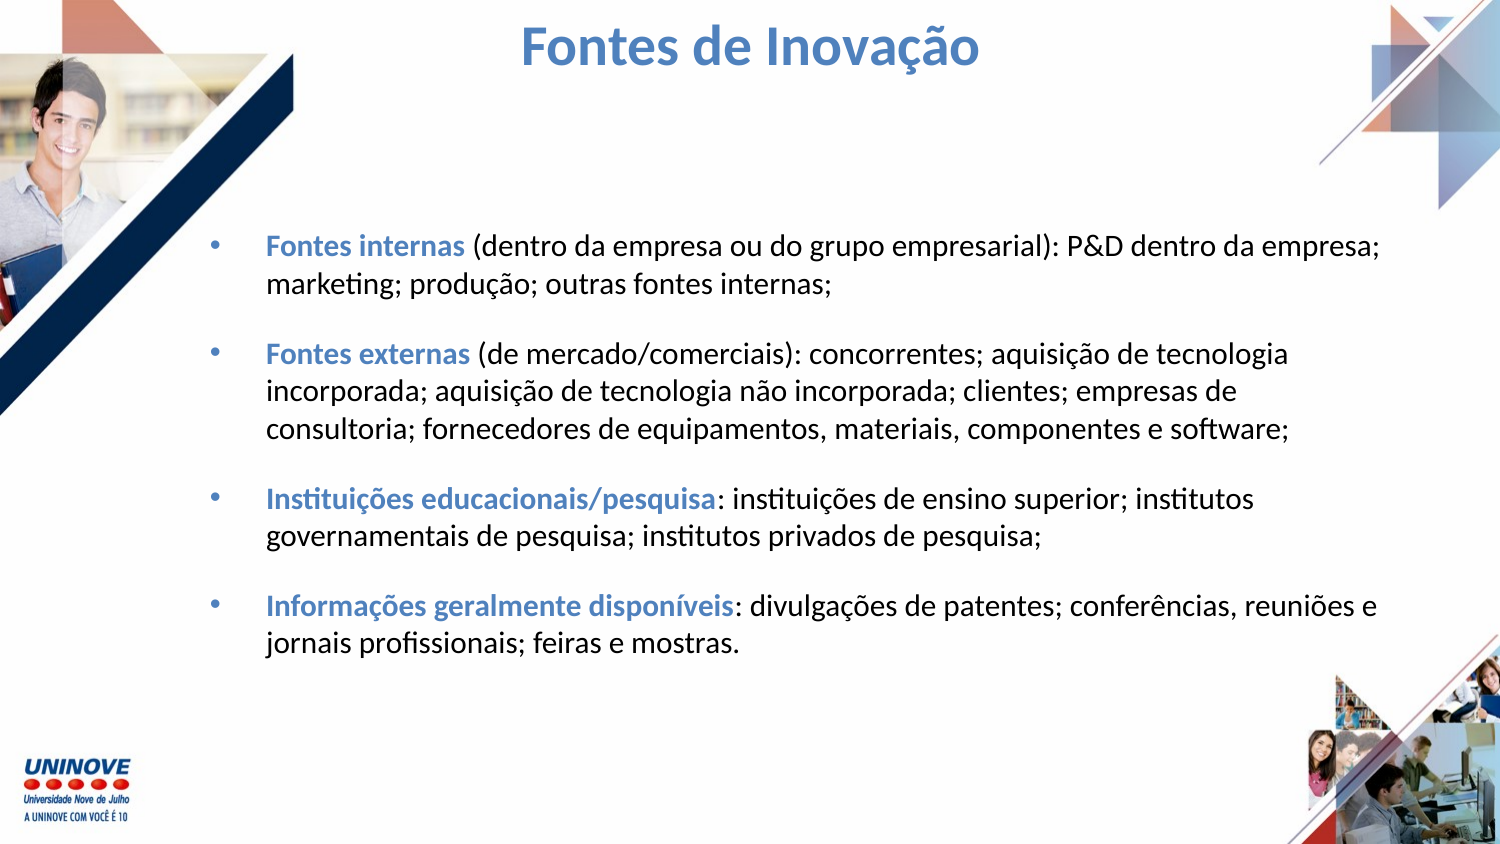

# Fontes de Inovação
Fontes internas (dentro da empresa ou do grupo empresarial): P&D dentro da empresa; marketing; produção; outras fontes internas;

Fontes externas (de mercado/comerciais): concorrentes; aquisição de tecnologia incorporada; aquisição de tecnologia não incorporada; clientes; empresas de consultoria; fornecedores de equipamentos, materiais, componentes e software;

Instituições educacionais/pesquisa: instituições de ensino superior; institutos governamentais de pesquisa; institutos privados de pesquisa;

Informações geralmente disponíveis: divulgações de patentes; conferências, reuniões e jornais profissionais; feiras e mostras.